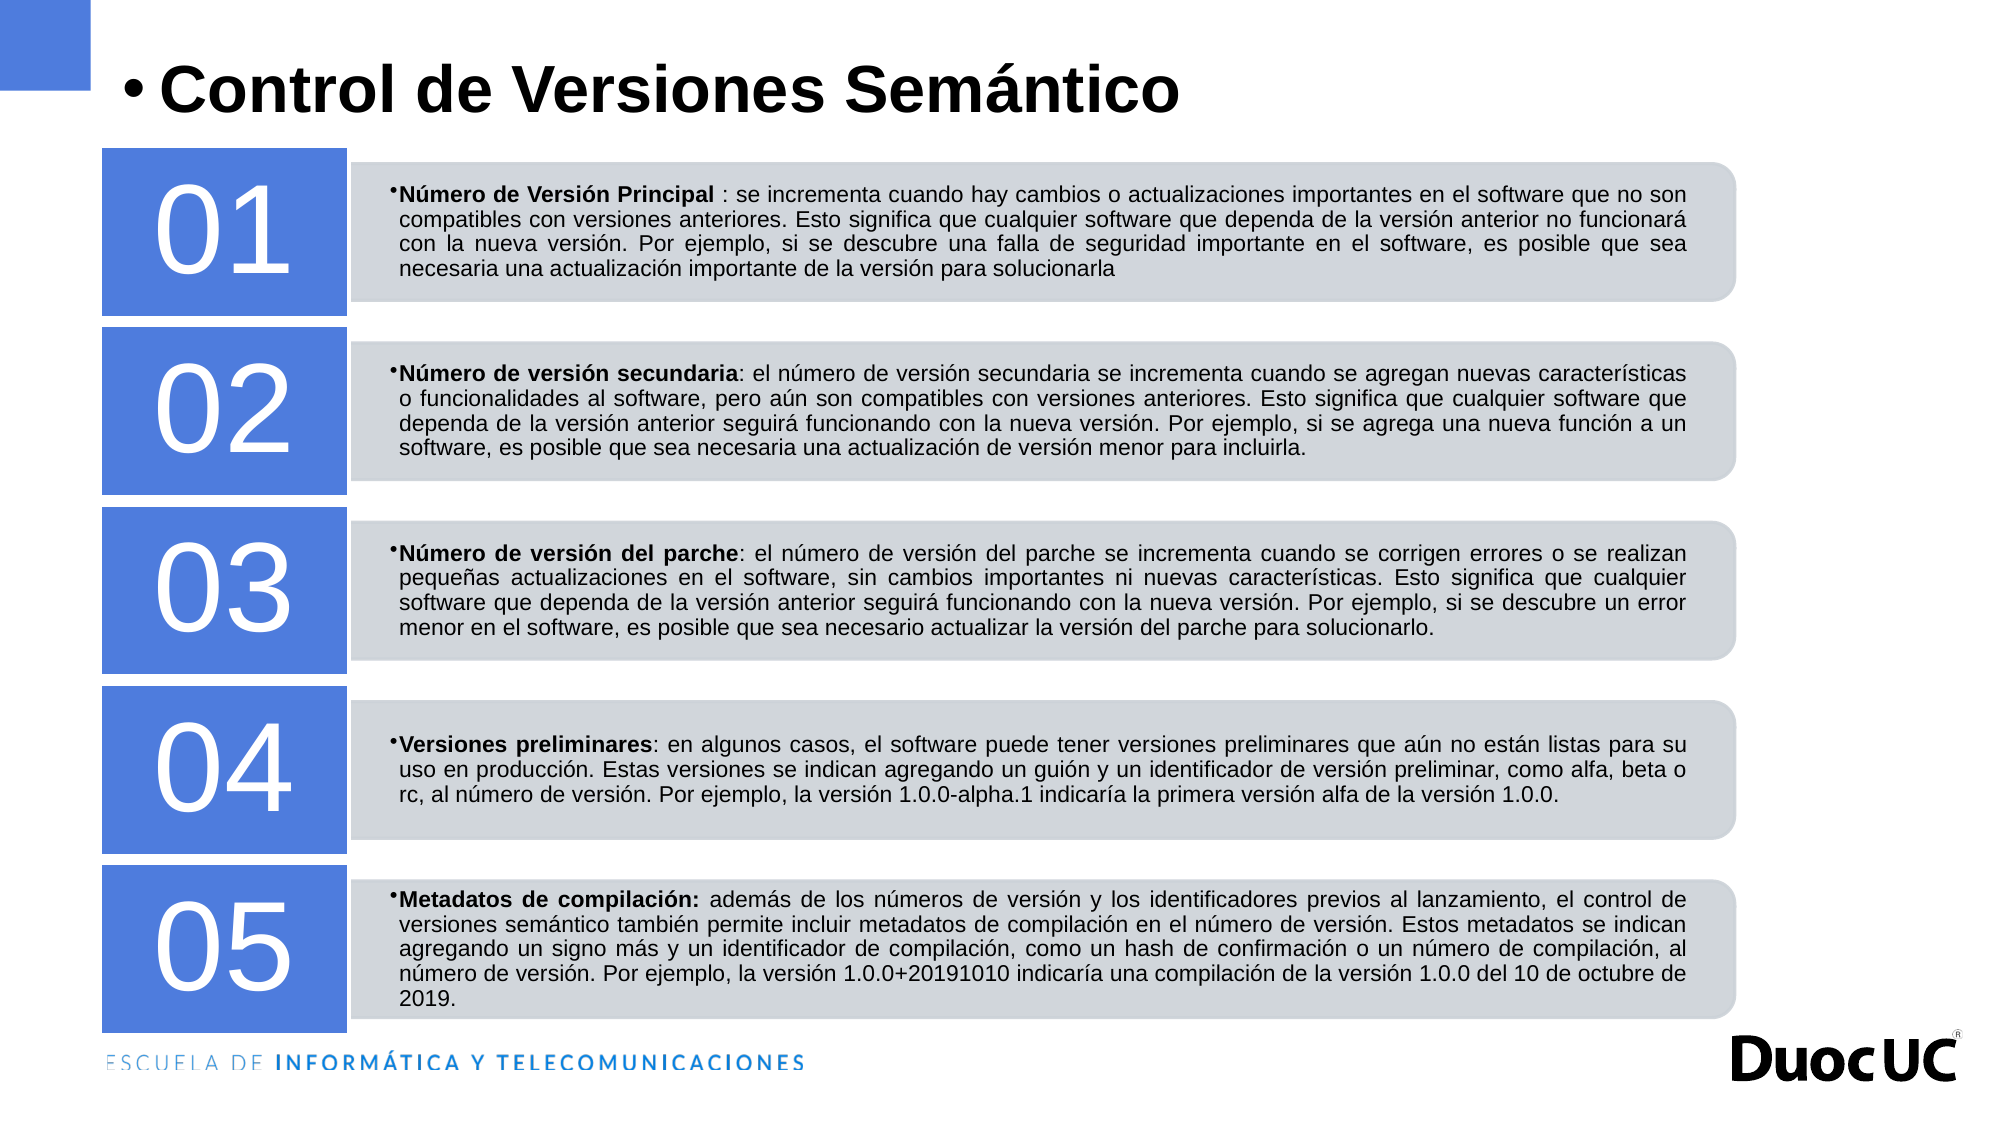

Control de Versiones Semántico
Número de Versión Principal : se incrementa cuando hay cambios o actualizaciones importantes en el software que no son compatibles con versiones anteriores. Esto significa que cualquier software que dependa de la versión anterior no funcionará con la nueva versión. Por ejemplo, si se descubre una falla de seguridad importante en el software, es posible que sea necesaria una actualización importante de la versión para solucionarla
01
Número de versión secundaria: el número de versión secundaria se incrementa cuando se agregan nuevas características o funcionalidades al software, pero aún son compatibles con versiones anteriores. Esto significa que cualquier software que dependa de la versión anterior seguirá funcionando con la nueva versión. Por ejemplo, si se agrega una nueva función a un software, es posible que sea necesaria una actualización de versión menor para incluirla.
02
Número de versión del parche: el número de versión del parche se incrementa cuando se corrigen errores o se realizan pequeñas actualizaciones en el software, sin cambios importantes ni nuevas características. Esto significa que cualquier software que dependa de la versión anterior seguirá funcionando con la nueva versión. Por ejemplo, si se descubre un error menor en el software, es posible que sea necesario actualizar la versión del parche para solucionarlo.
03
Versiones preliminares: en algunos casos, el software puede tener versiones preliminares que aún no están listas para su uso en producción. Estas versiones se indican agregando un guión y un identificador de versión preliminar, como alfa, beta o rc, al número de versión. Por ejemplo, la versión 1.0.0-alpha.1 indicaría la primera versión alfa de la versión 1.0.0.
04
Metadatos de compilación: además de los números de versión y los identificadores previos al lanzamiento, el control de versiones semántico también permite incluir metadatos de compilación en el número de versión. Estos metadatos se indican agregando un signo más y un identificador de compilación, como un hash de confirmación o un número de compilación, al número de versión. Por ejemplo, la versión 1.0.0+20191010 indicaría una compilación de la versión 1.0.0 del 10 de octubre de 2019.
05